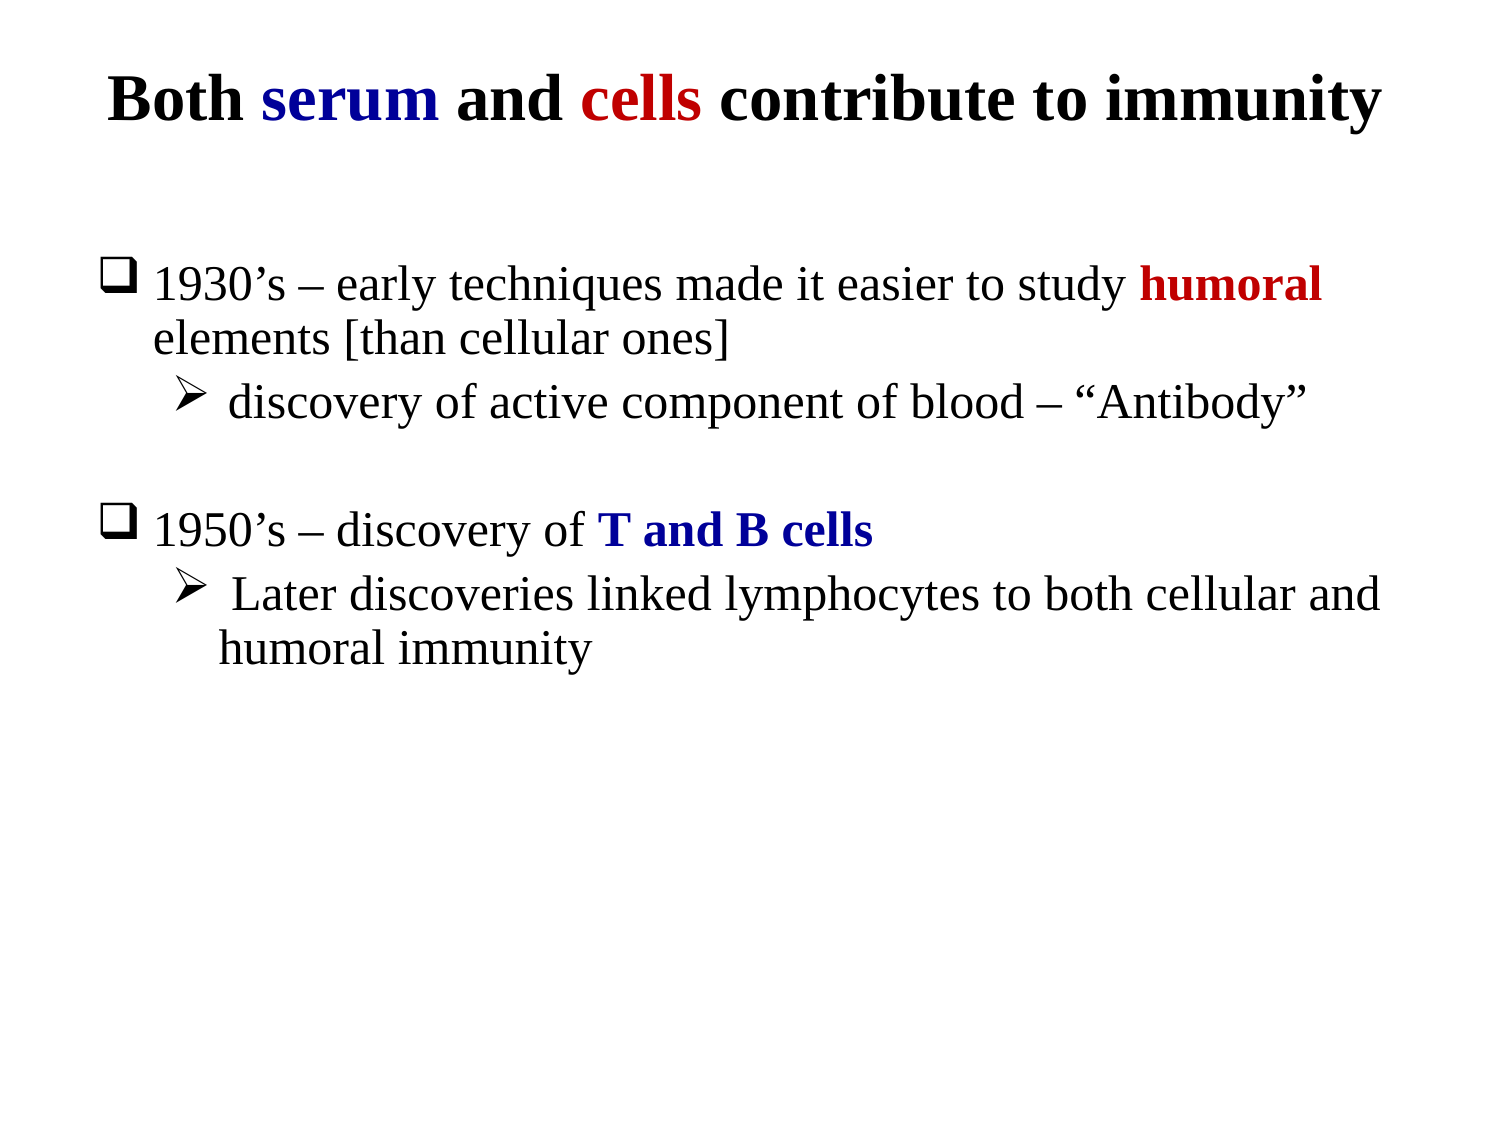

# Both serum and cells contribute to immunity
1930’s – early techniques made it easier to study humoral elements [than cellular ones]
discovery of active component of blood – “Antibody”

1950’s – discovery of T and B cells
 Later discoveries linked lymphocytes to both cellular and humoral immunity